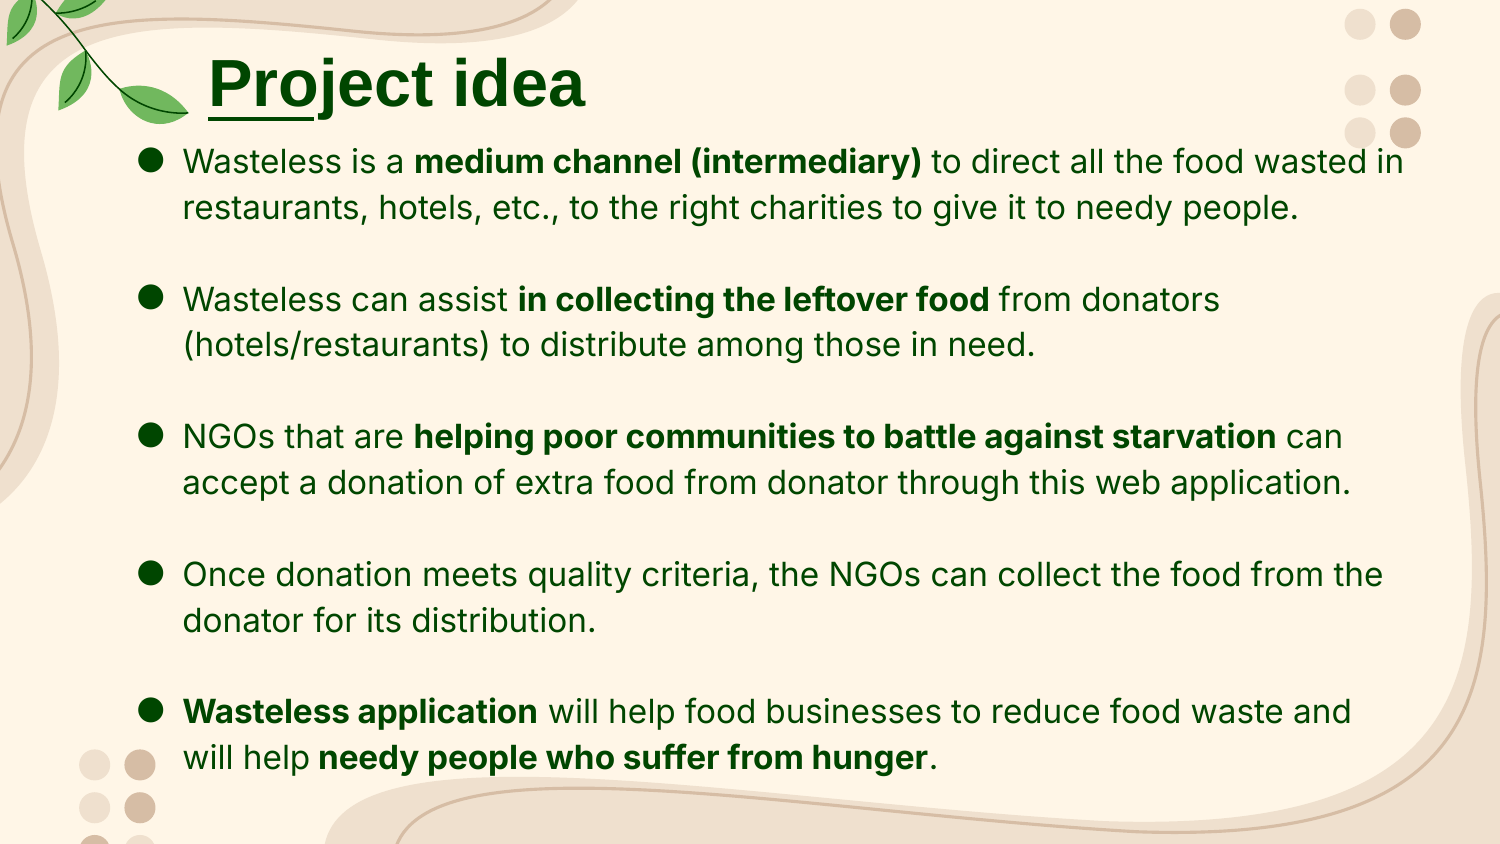

# Project idea
Wasteless is a medium channel (intermediary) to direct all the food wasted in restaurants, hotels, etc., to the right charities to give it to needy people.

Wasteless can assist in collecting the leftover food from donators (hotels/restaurants) to distribute among those in need.

NGOs that are helping poor communities to battle against starvation can accept a donation of extra food from donator through this web application.

Once donation meets quality criteria, the NGOs can collect the food from the donator for its distribution.

Wasteless application will help food businesses to reduce food waste and will help needy people who suffer from hunger.